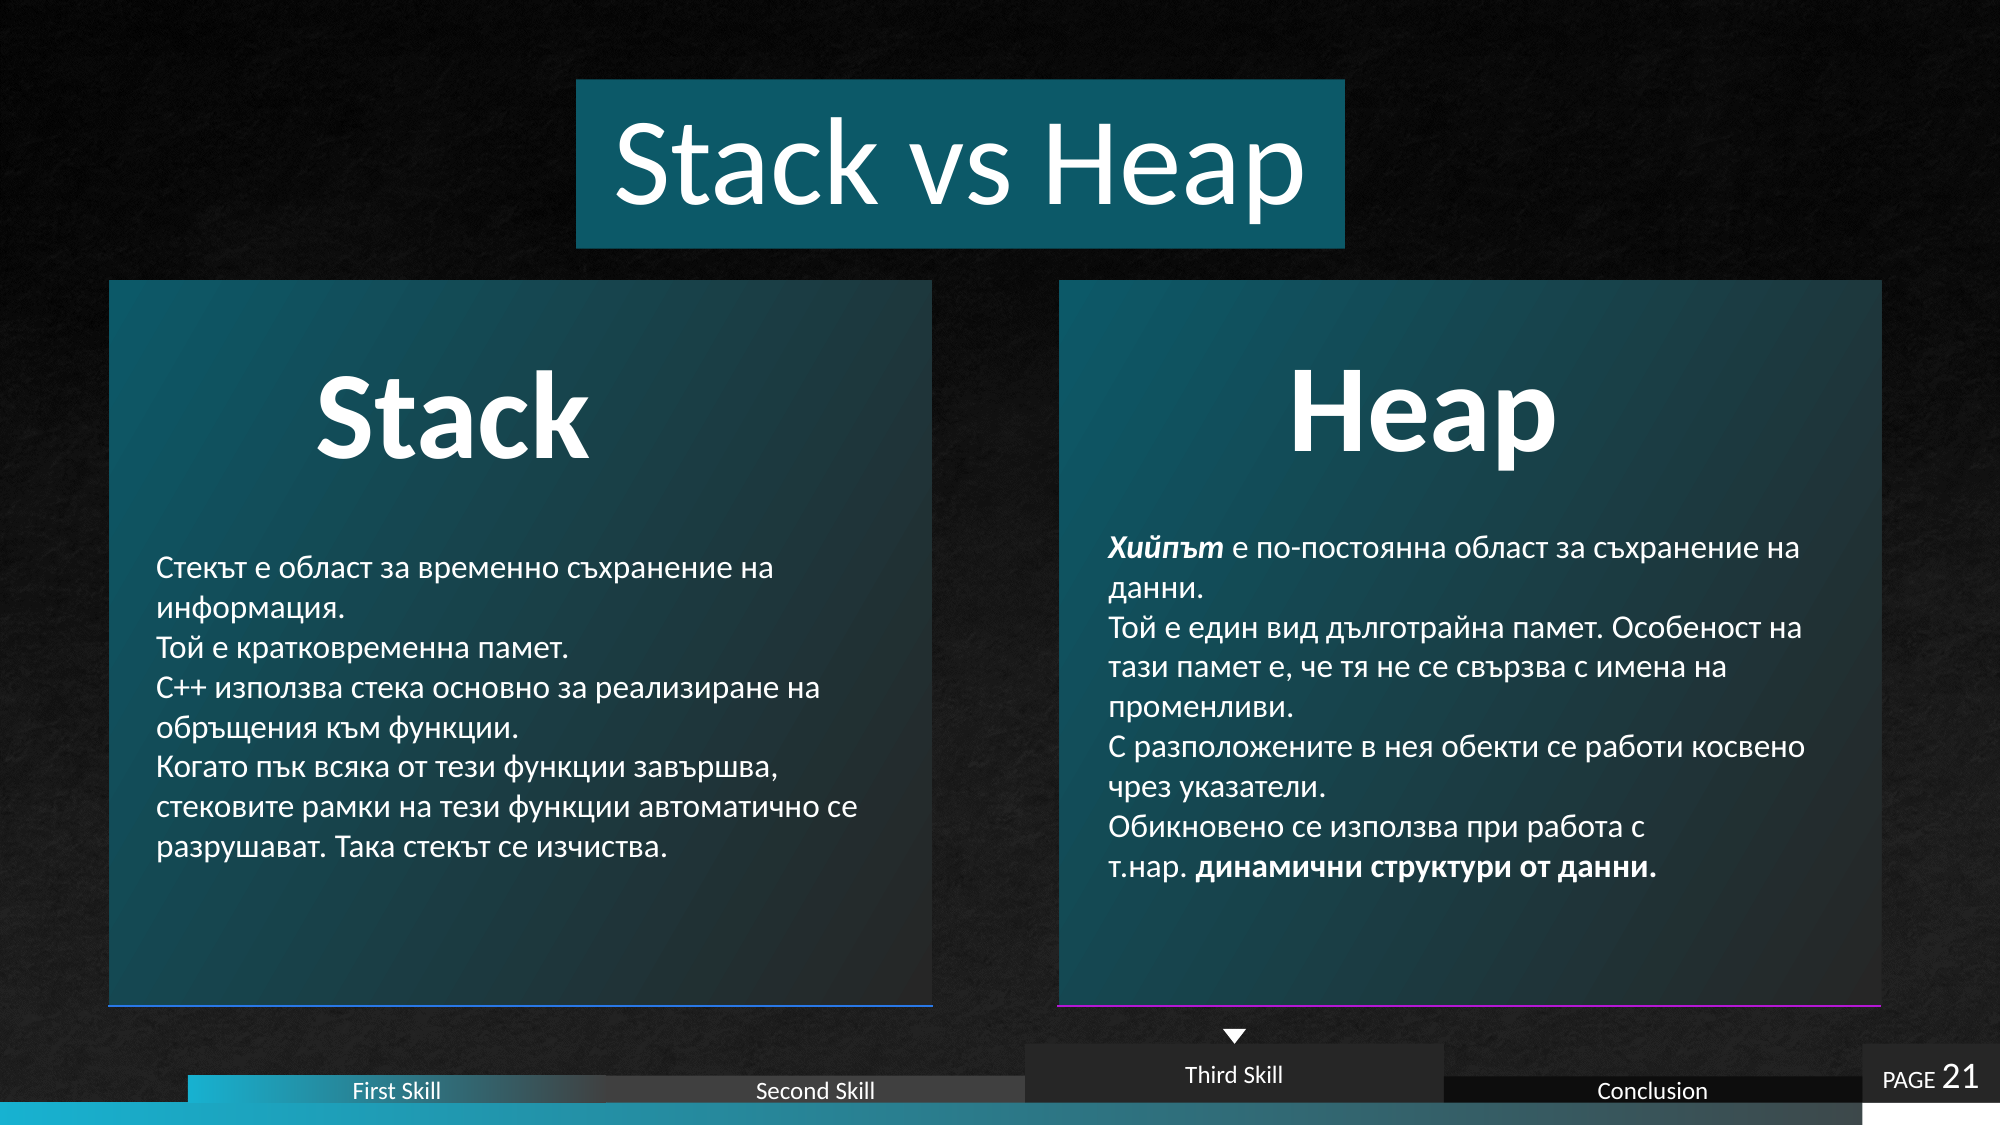

# Stack vs Heap

Heap
Stack
Хийпът е по-постоянна област за съхранение на данни.
Той е един вид дълготрайна памет. Особеност на тази памет е, че тя не се свързва с имена на променливи.
С разположените в нея обекти се работи косвено чрез указатели.
Обикновено се използва при работа с т.нар. динамични структури от данни.
Стекът е област за временно съхранение на информация.
Той е кратковременна памет.
C++ използва стека основно за реализиране на обръщения към функции.
Когато пък всяка от тези функции завършва, стековите рамки на тези функции автоматично се разрушават. Така стекът се изчиства.

Third Skill
PAGE 21
First Skill
Second Skill
Conclusion